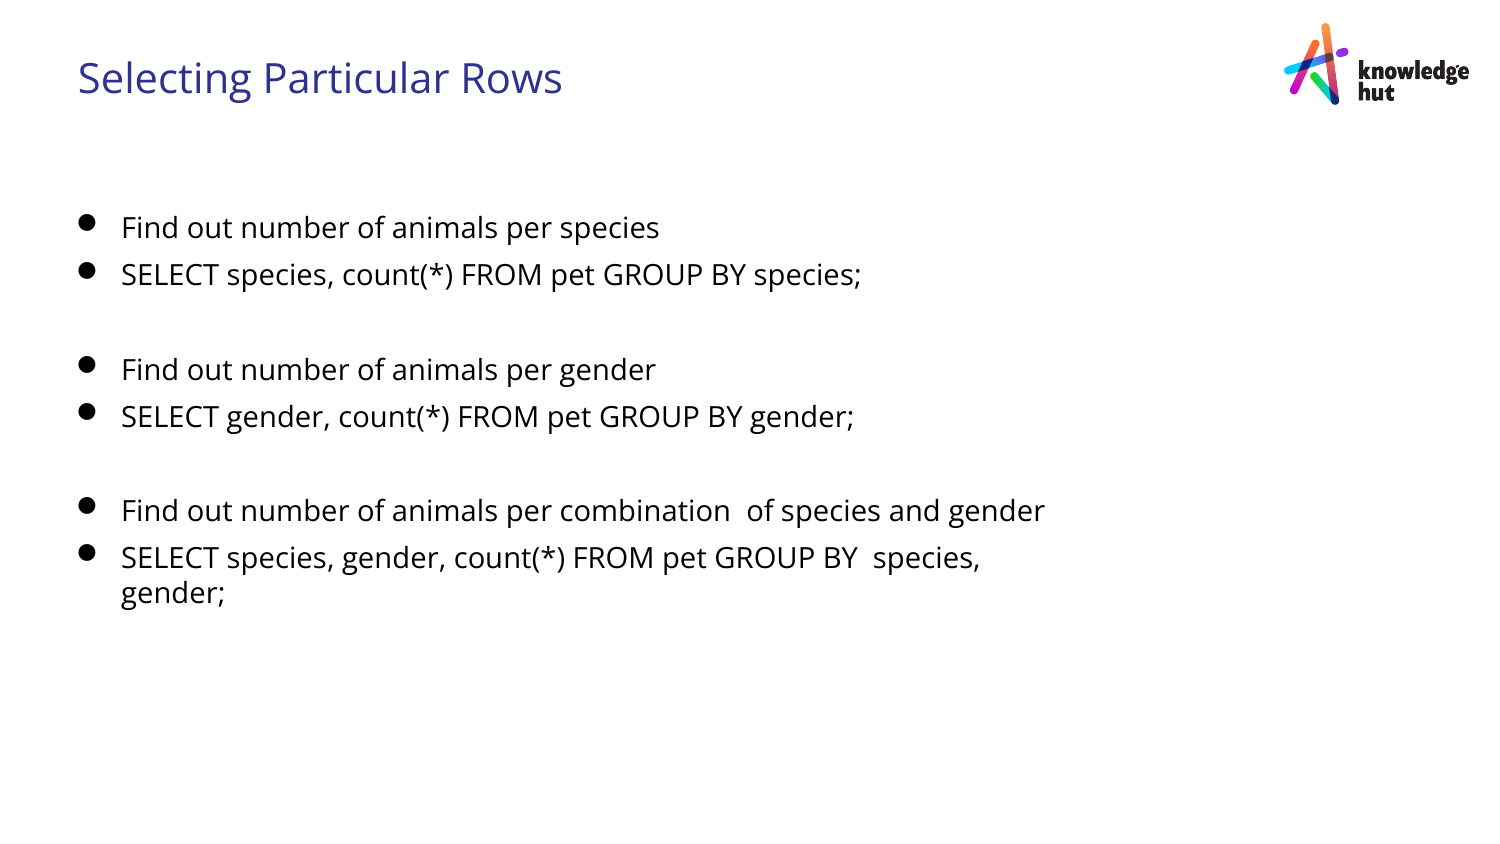

Selecting Particular Rows
Find out number of animals per species
SELECT species, count(*) FROM pet GROUP BY species;

Find out number of animals per gender
SELECT gender, count(*) FROM pet GROUP BY gender;

Find out number of animals per combination  of species and gender
SELECT species, gender, count(*) FROM pet GROUP BY  species, gender;